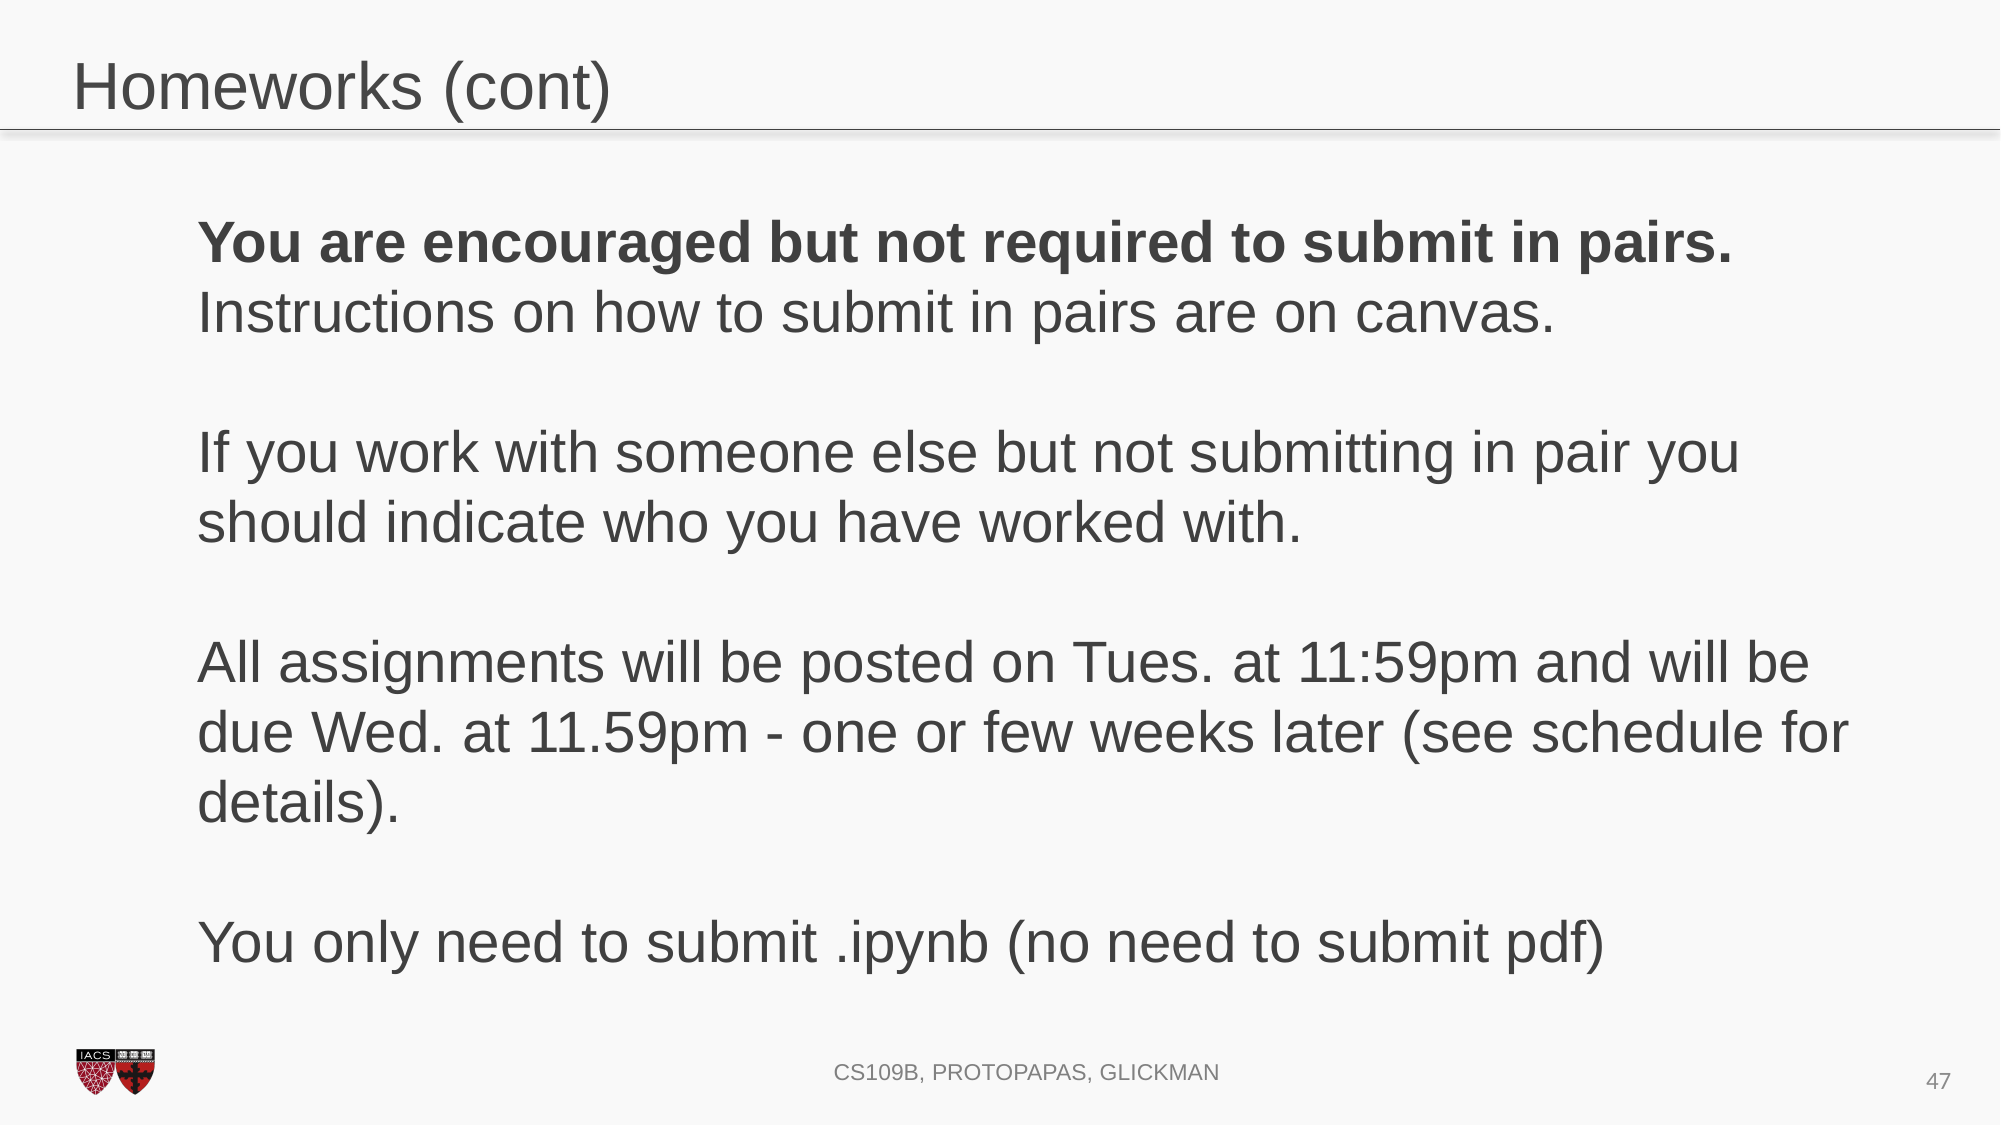

# Homeworks (cont)
You are encouraged but not required to submit in pairs. Instructions on how to submit in pairs are on canvas.
If you work with someone else but not submitting in pair you should indicate who you have worked with.

All assignments will be posted on Tues. at 11:59pm and will be due Wed. at 11.59pm - one or few weeks later (see schedule for details).

You only need to submit .ipynb (no need to submit pdf)
47